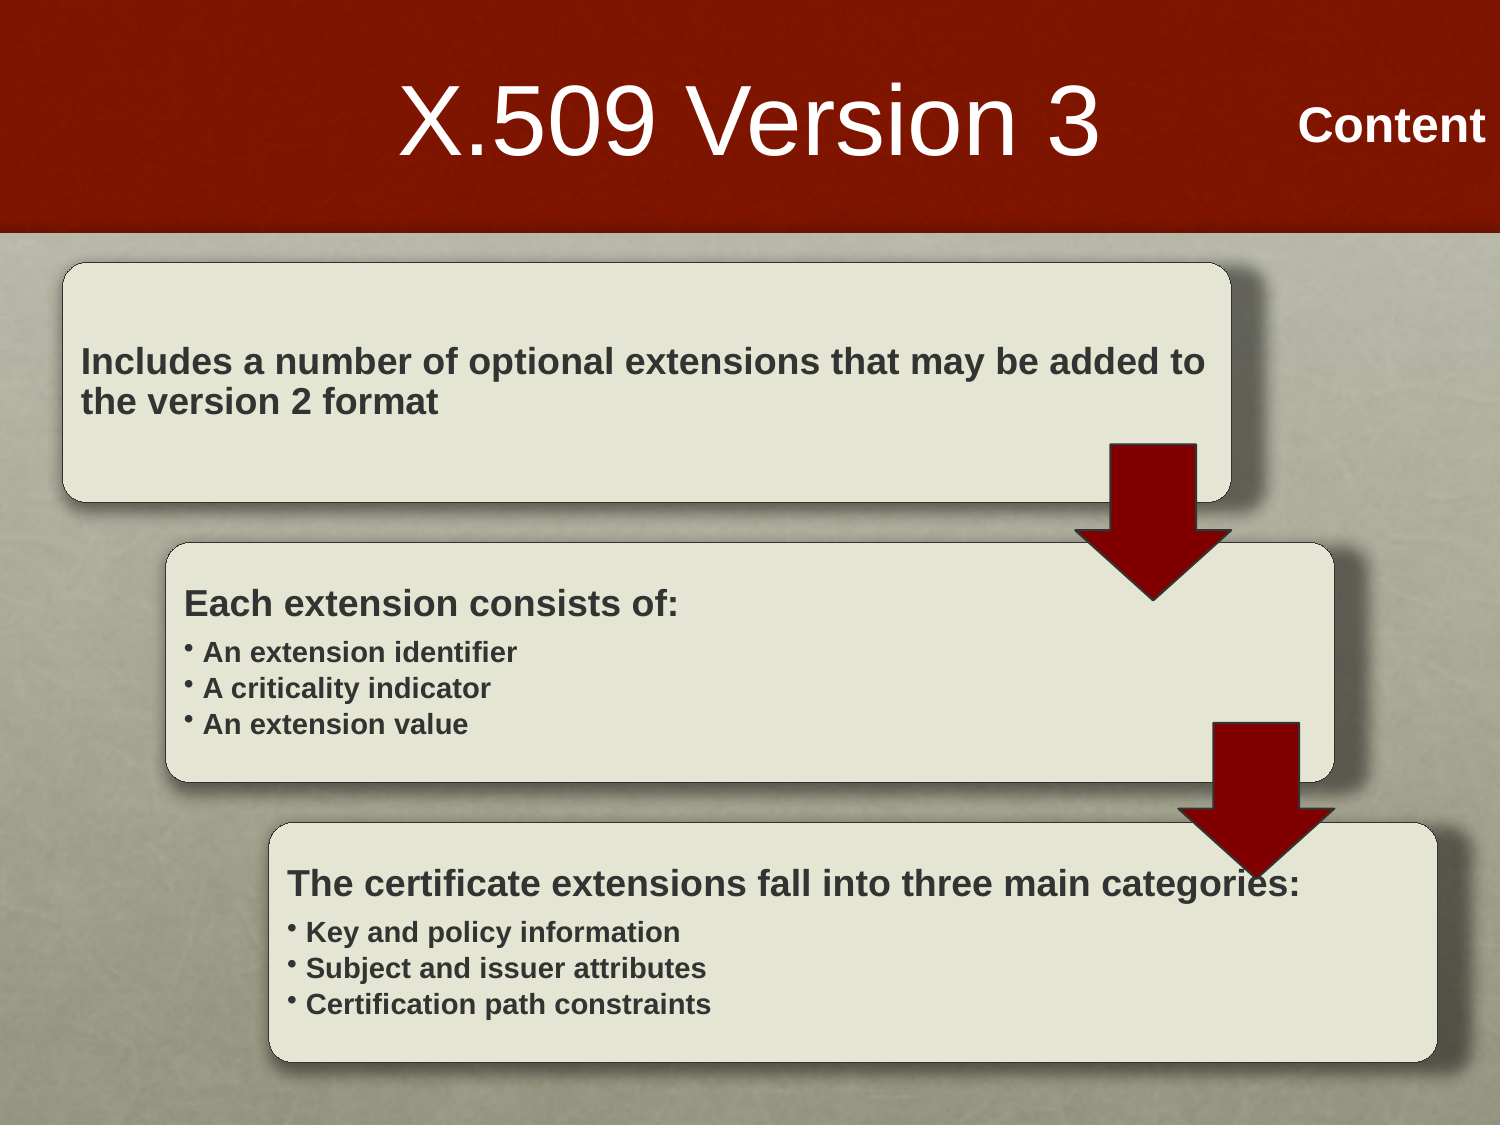

# X.509 Version 3
Includes a number of optional extensions that may be added to the version 2 format
Each extension consists of:
An extension identifier
A criticality indicator
An extension value
The certificate extensions fall into three main categories:
Key and policy information
Subject and issuer attributes
Certification path constraints